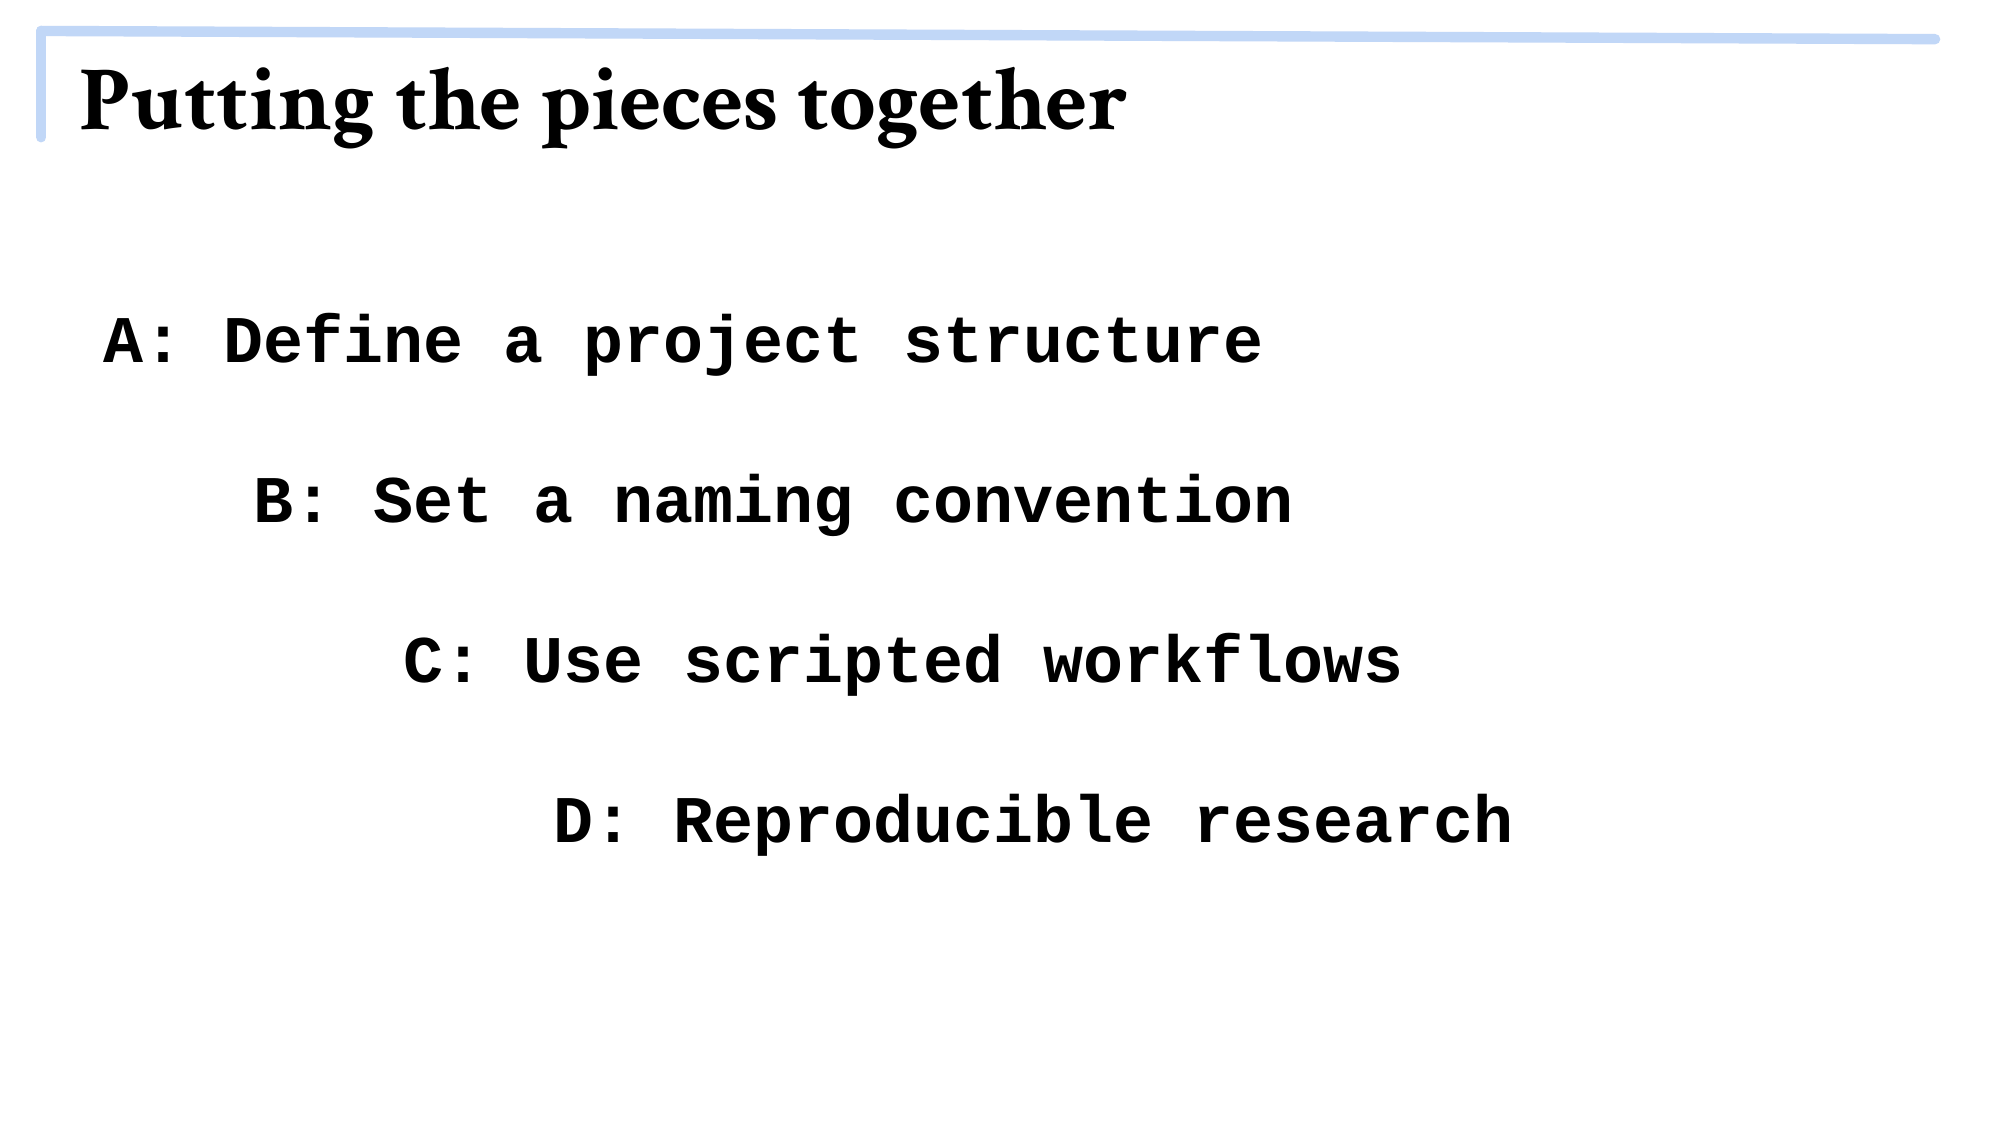

Putting the pieces together
A: Define a project structure

B: Set a naming convention

C: Use scripted workflows

	D: Reproducible research